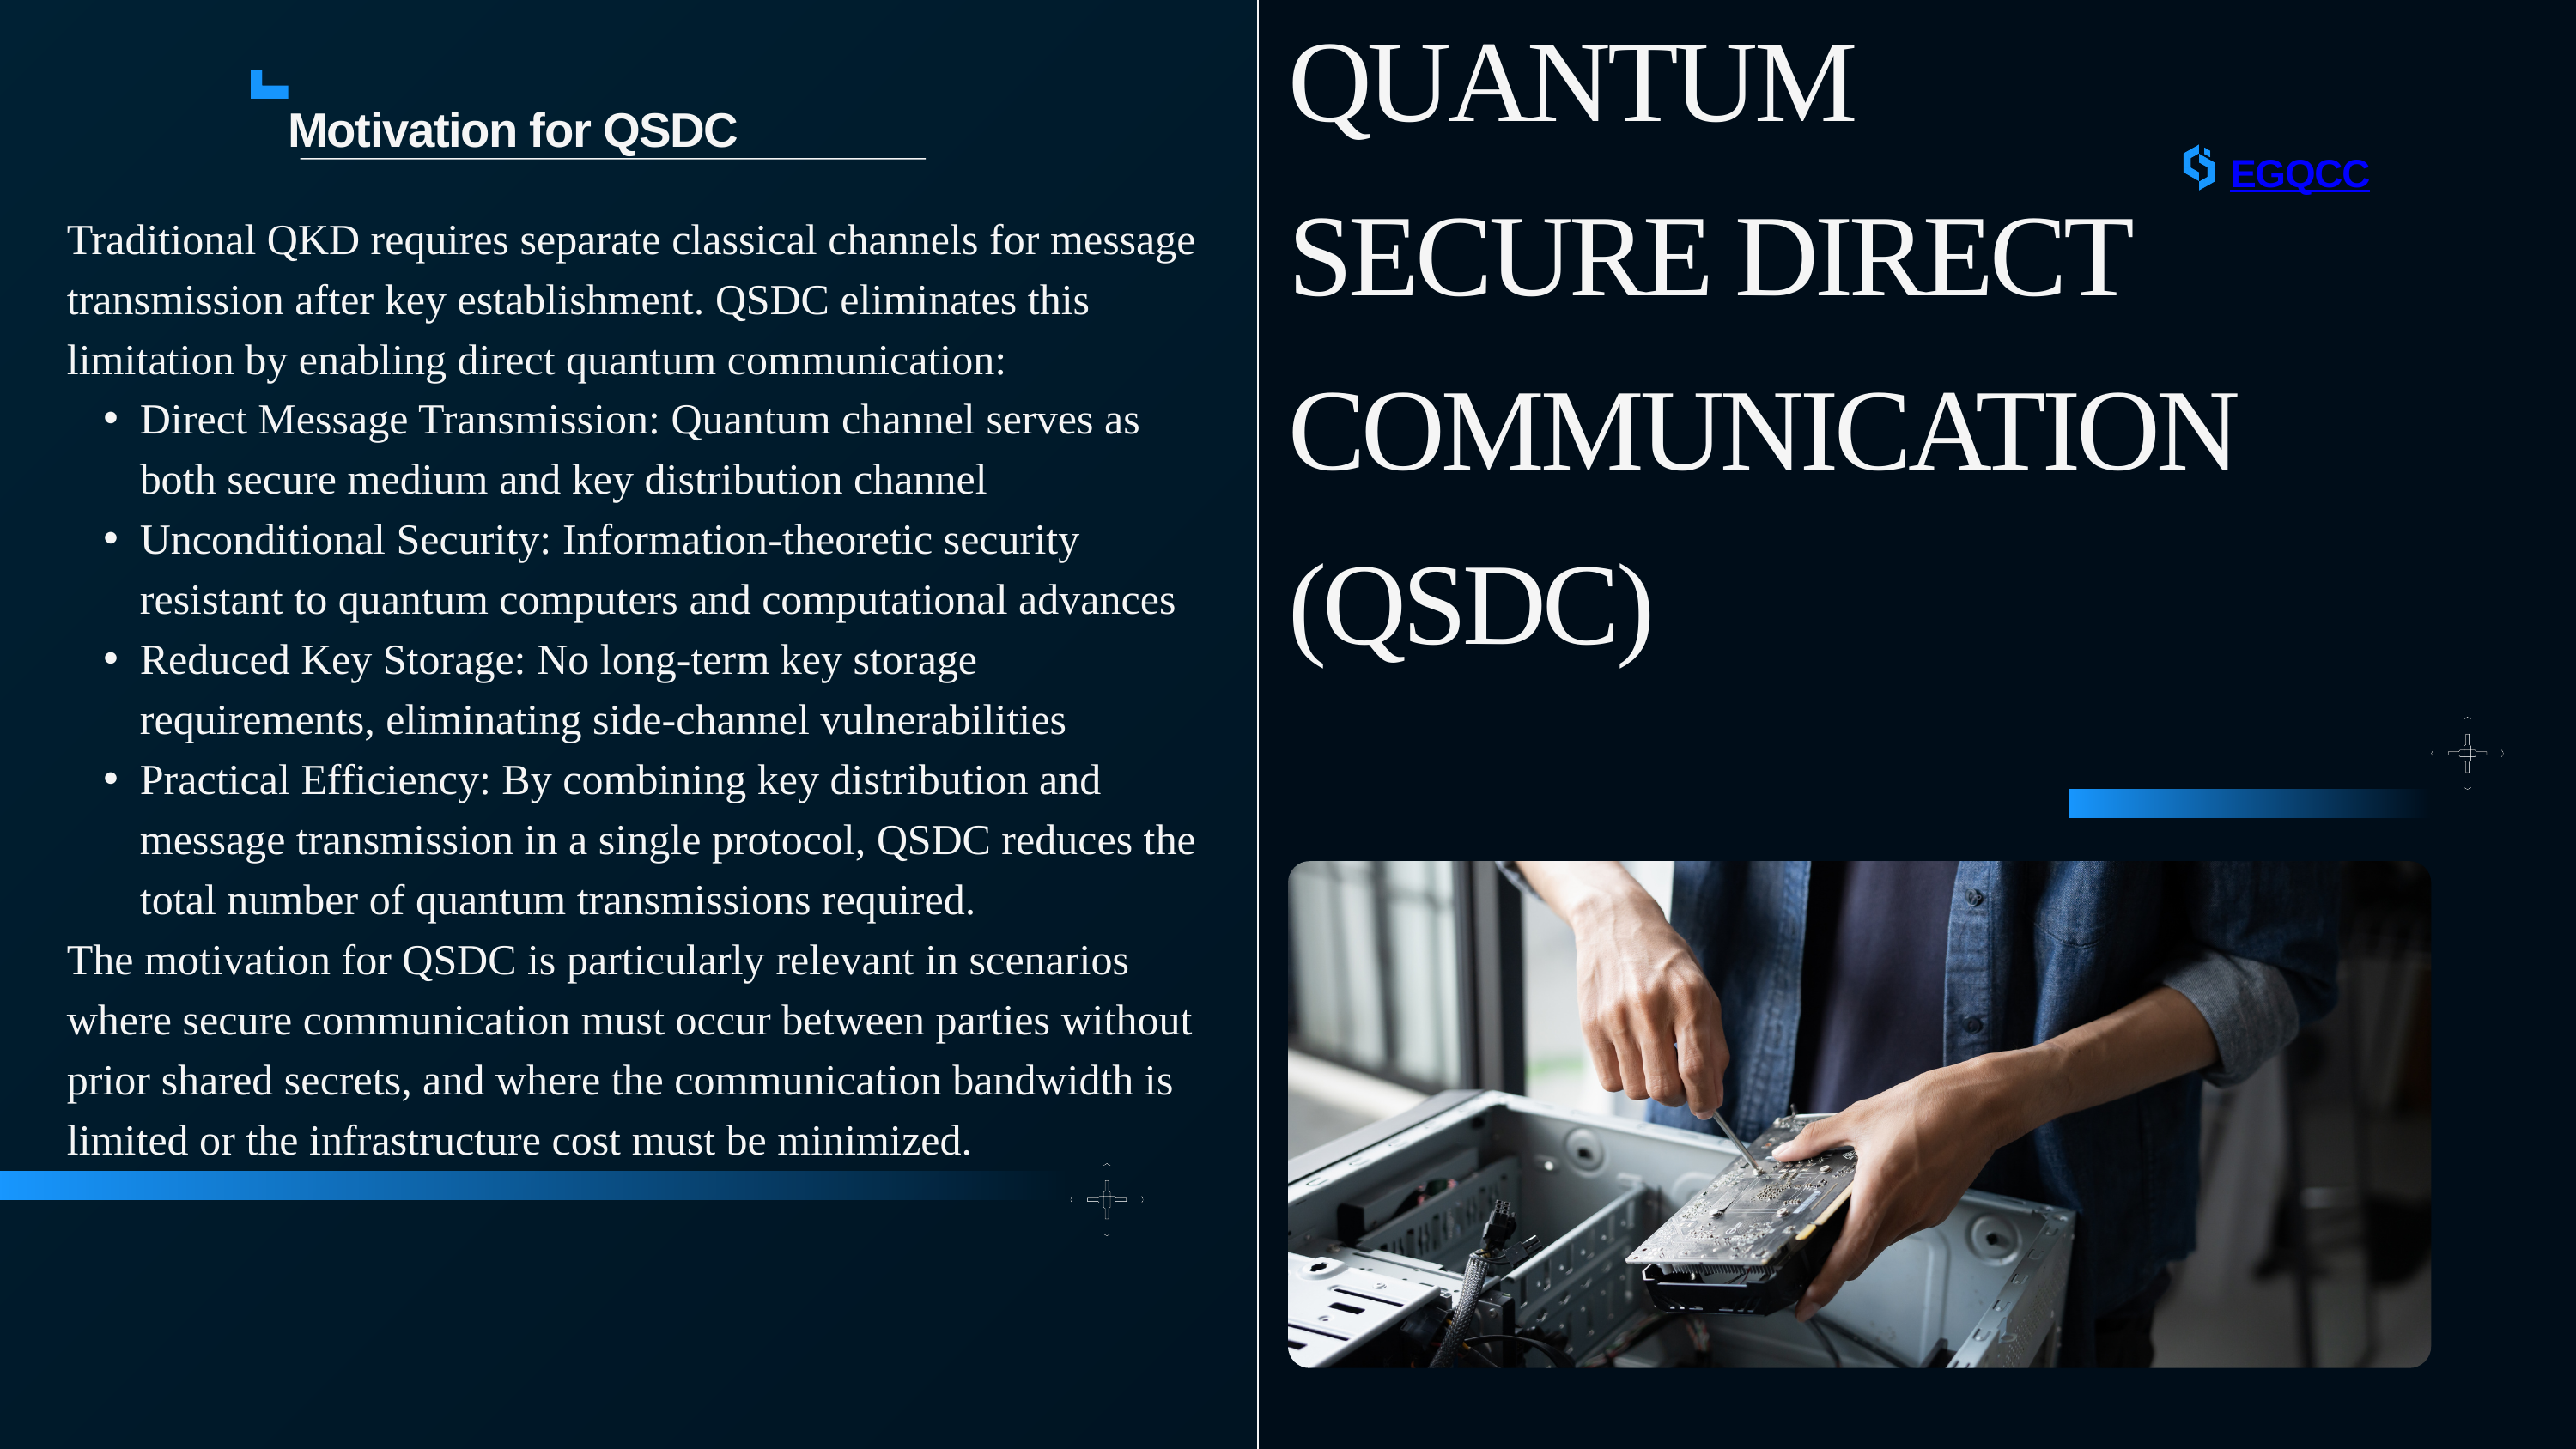

QUANTUM

SECURE DIRECT

COMMUNICATION

(QSDC)

Motivation for QSDC
EGQCC

Traditional QKD requires separate classical channels for message transmission after key establishment. QSDC eliminates this limitation by enabling direct quantum communication:
Direct Message Transmission: Quantum channel serves as both secure medium and key distribution channel
Unconditional Security: Information-theoretic security resistant to quantum computers and computational advances
Reduced Key Storage: No long-term key storage requirements, eliminating side-channel vulnerabilities
Practical Efficiency: By combining key distribution and message transmission in a single protocol, QSDC reduces the total number of quantum transmissions required.
The motivation for QSDC is particularly relevant in scenarios where secure communication must occur between parties without prior shared secrets, and where the communication bandwidth is limited or the infrastructure cost must be minimized.